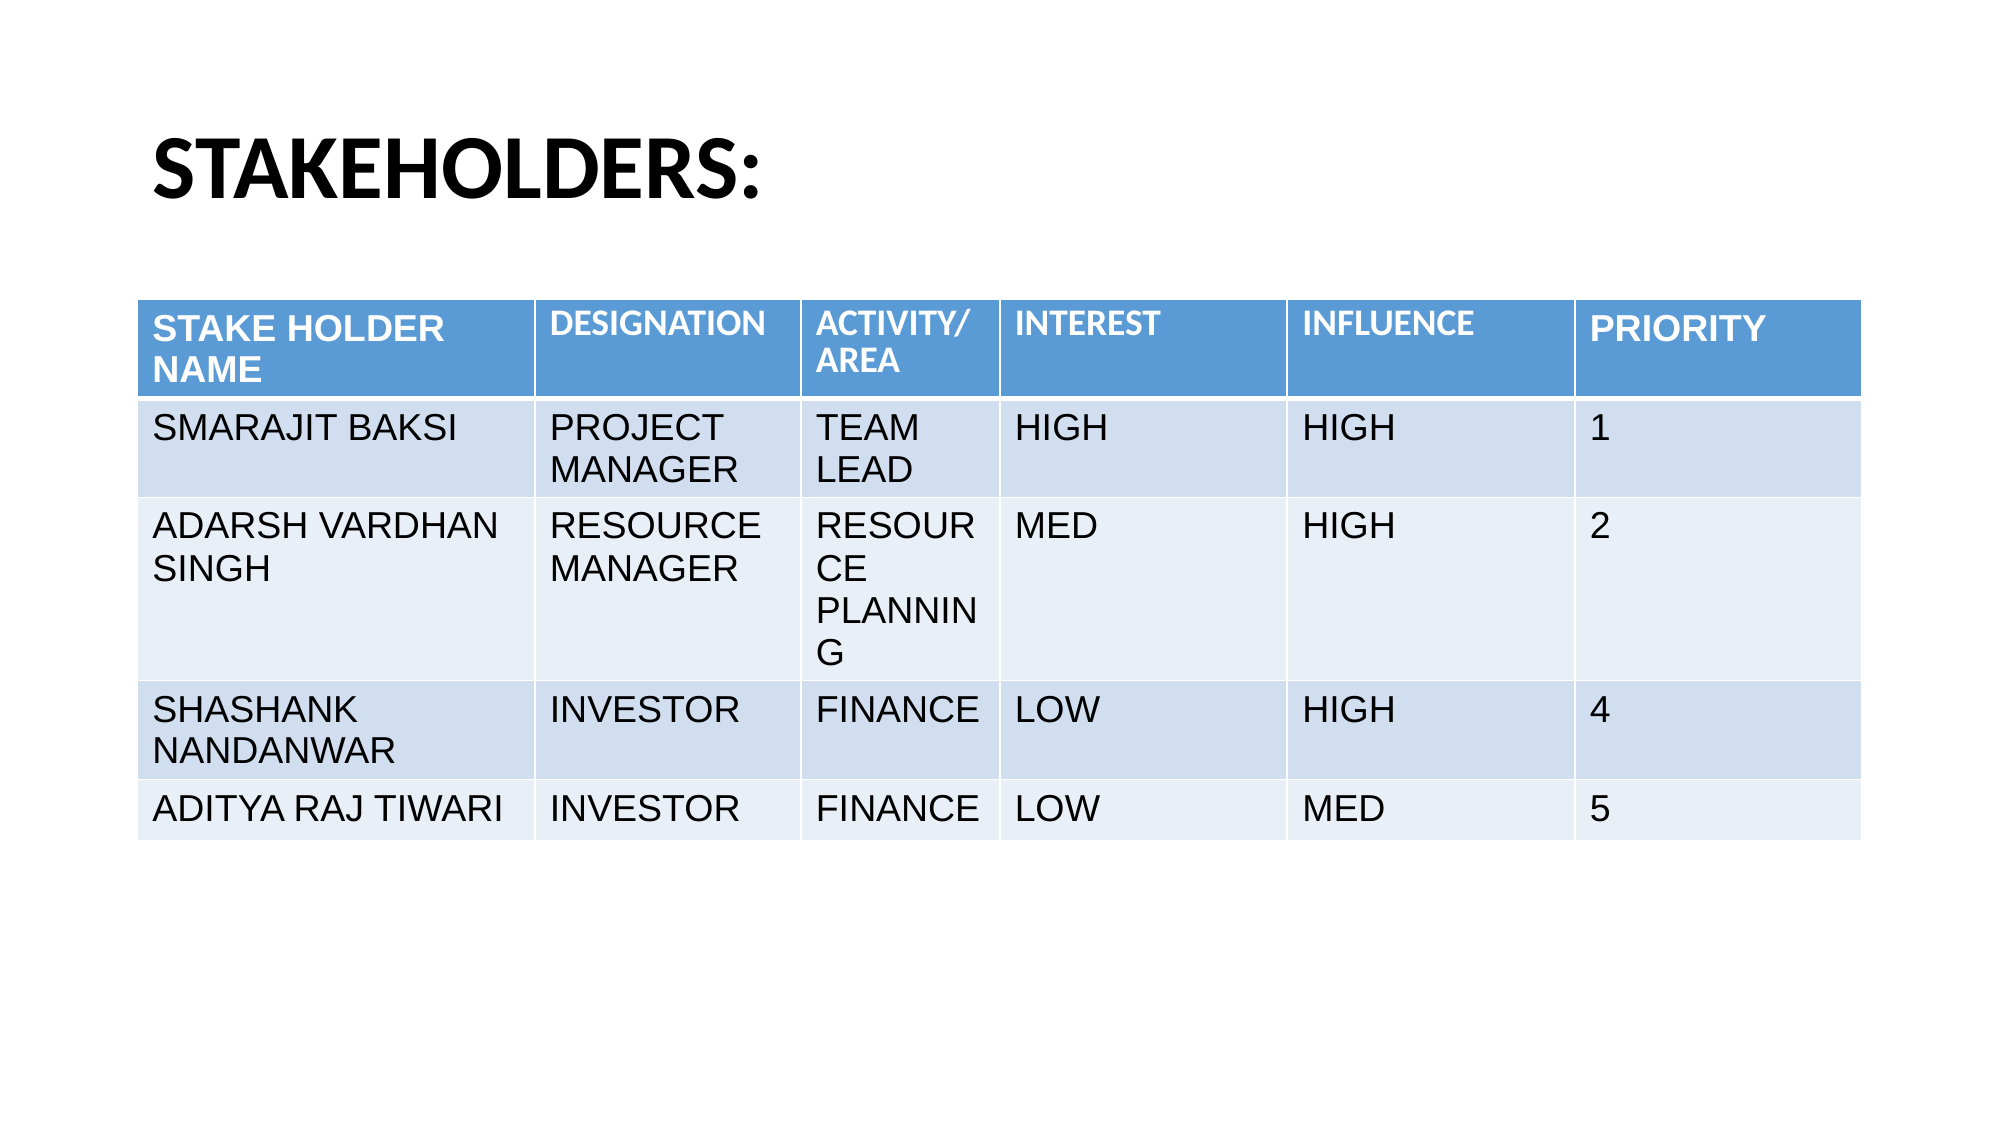

# STAKEHOLDERS:
| STAKE HOLDER NAME | DESIGNATION | ACTIVITY/AREA | INTEREST | INFLUENCE | PRIORITY |
| --- | --- | --- | --- | --- | --- |
| SMARAJIT BAKSI | PROJECT MANAGER | TEAM LEAD | HIGH | HIGH | 1 |
| ADARSH VARDHAN SINGH | RESOURCE MANAGER | RESOURCE PLANNING | MED | HIGH | 2 |
| SHASHANK NANDANWAR | INVESTOR | FINANCE | LOW | HIGH | 4 |
| ADITYA RAJ TIWARI | INVESTOR | FINANCE | LOW | MED | 5 |